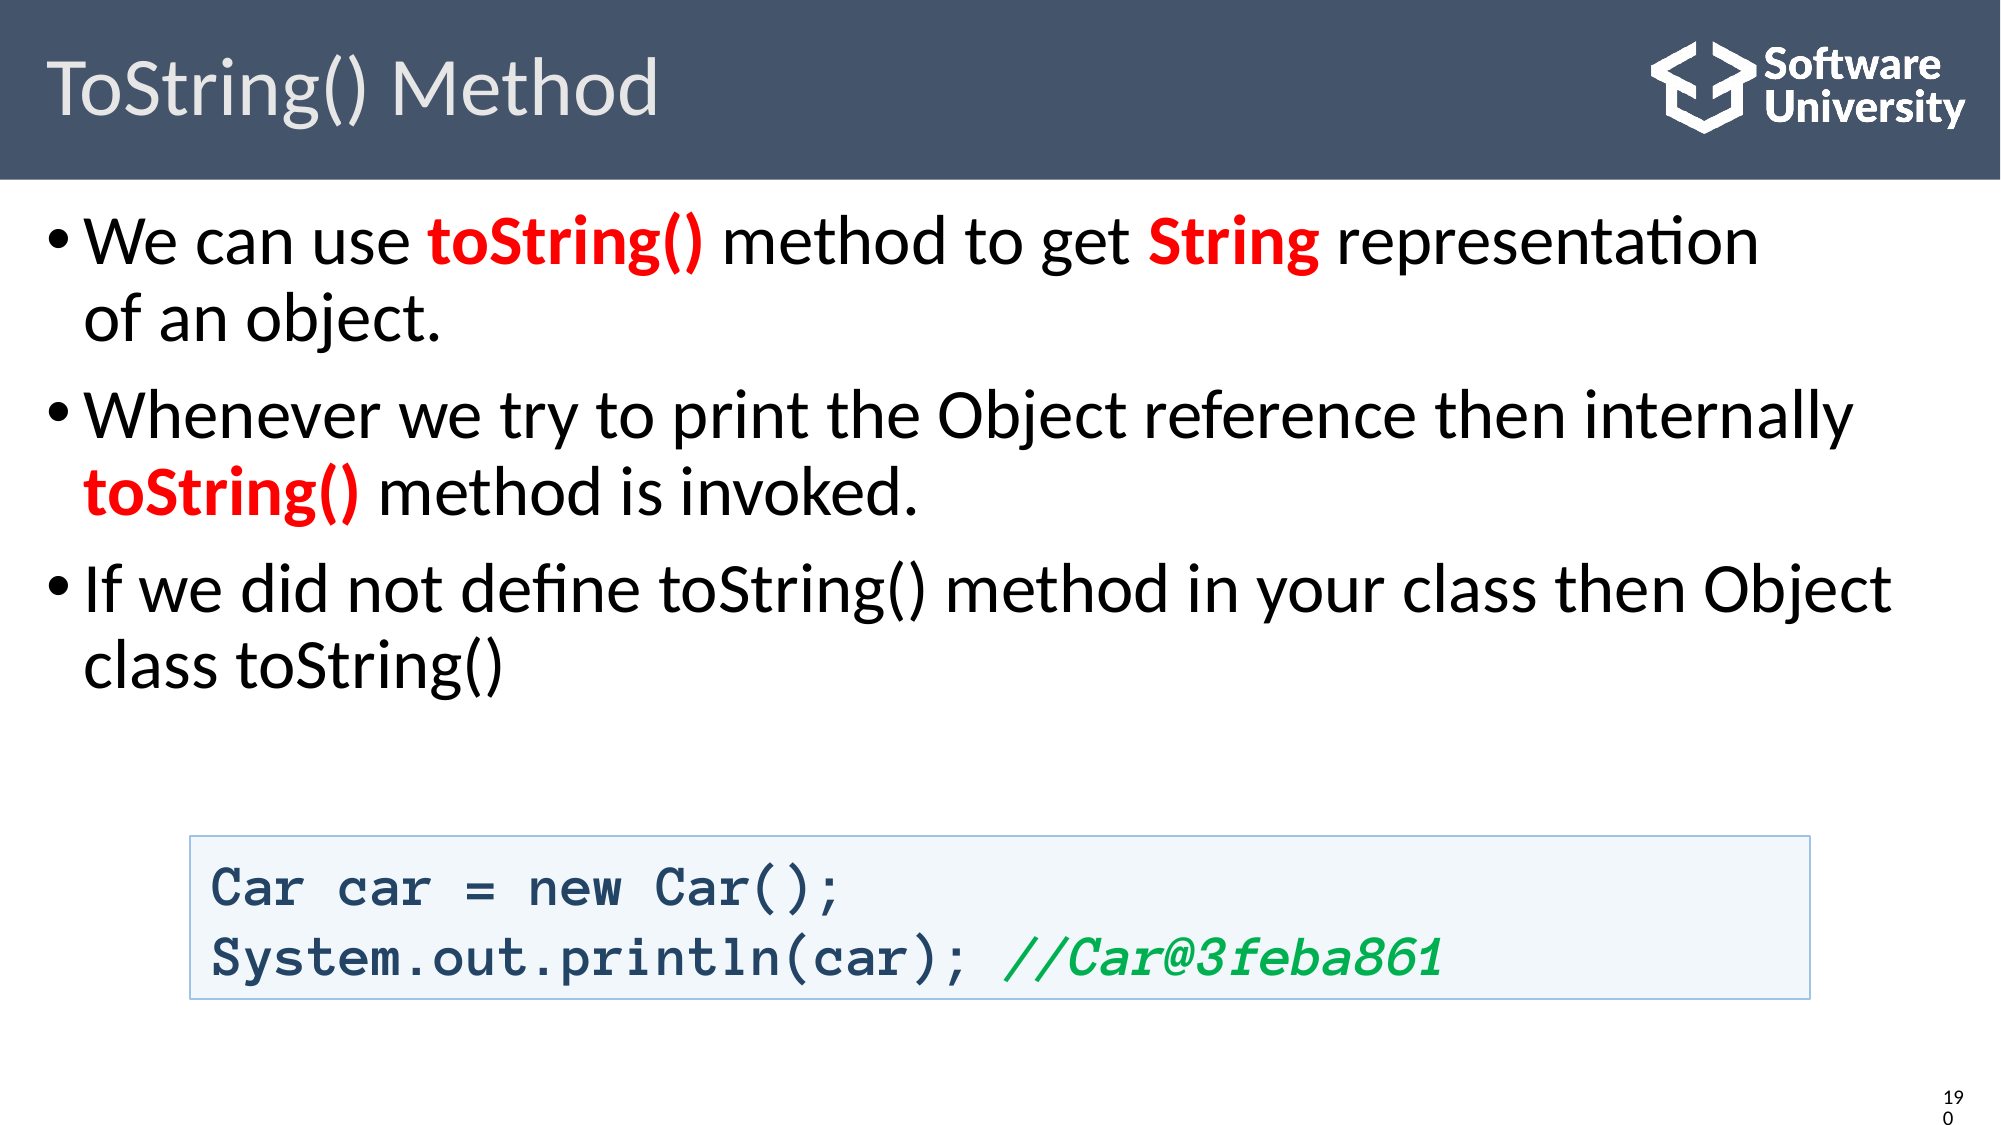

# ToString() Method
We can use toString() method to get String representation
of an object.
Whenever we try to print the Object reference then internally toString() method is invoked.
If we did not define toString() method in your class then Object class toString()
Car car = new Car();
System.out.println(car); //Car@3feba861
190